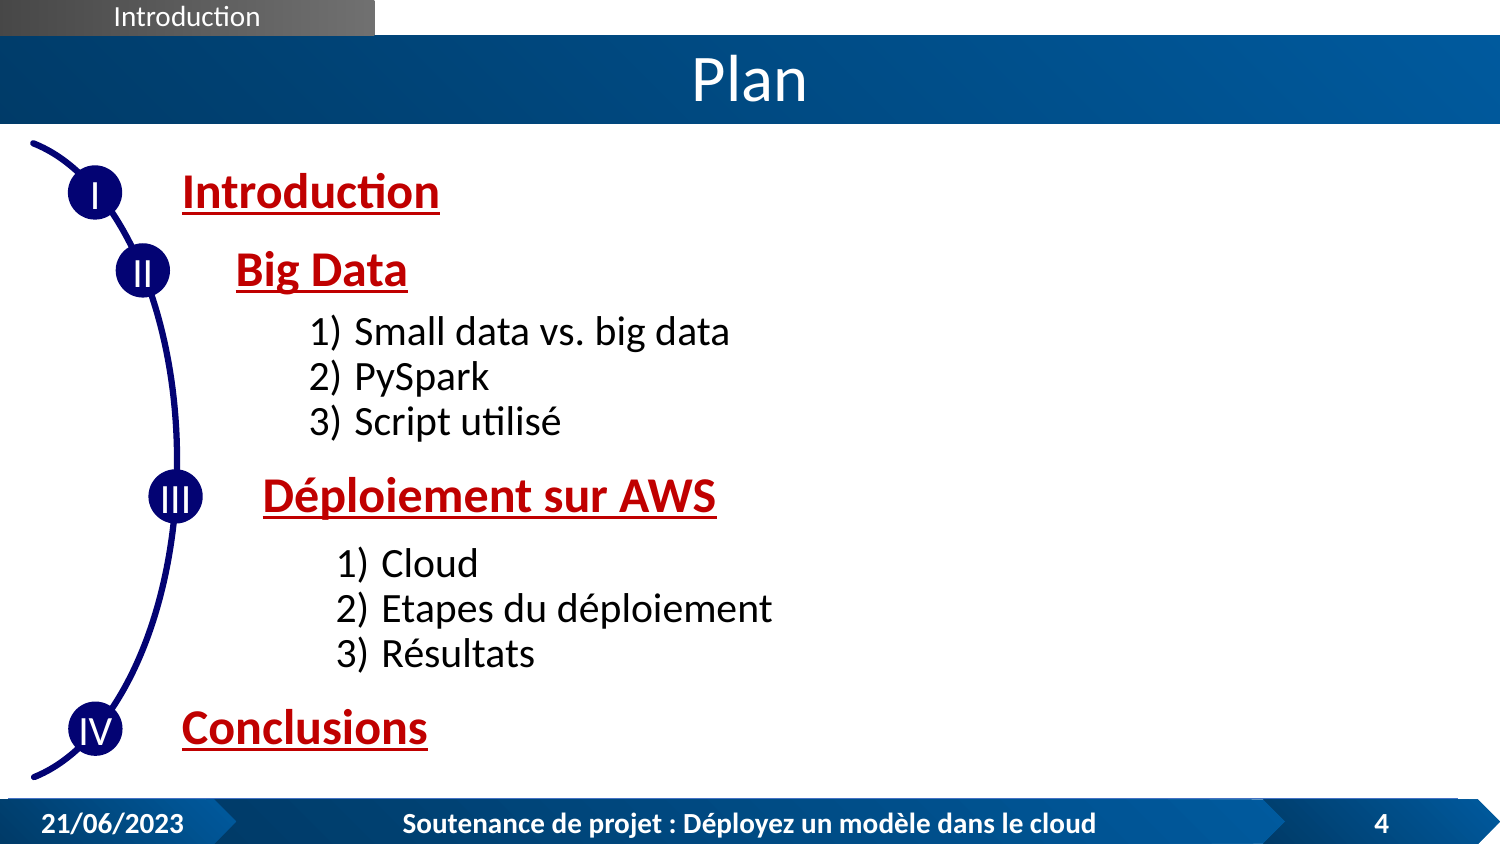

Introduction
# Plan

I
Introduction
II
Big Data
Small data vs. big data
PySpark
Script utilisé
III
Déploiement sur AWS
Cloud
Etapes du déploiement
Résultats
Conclusions
IV
21/06/2023
4